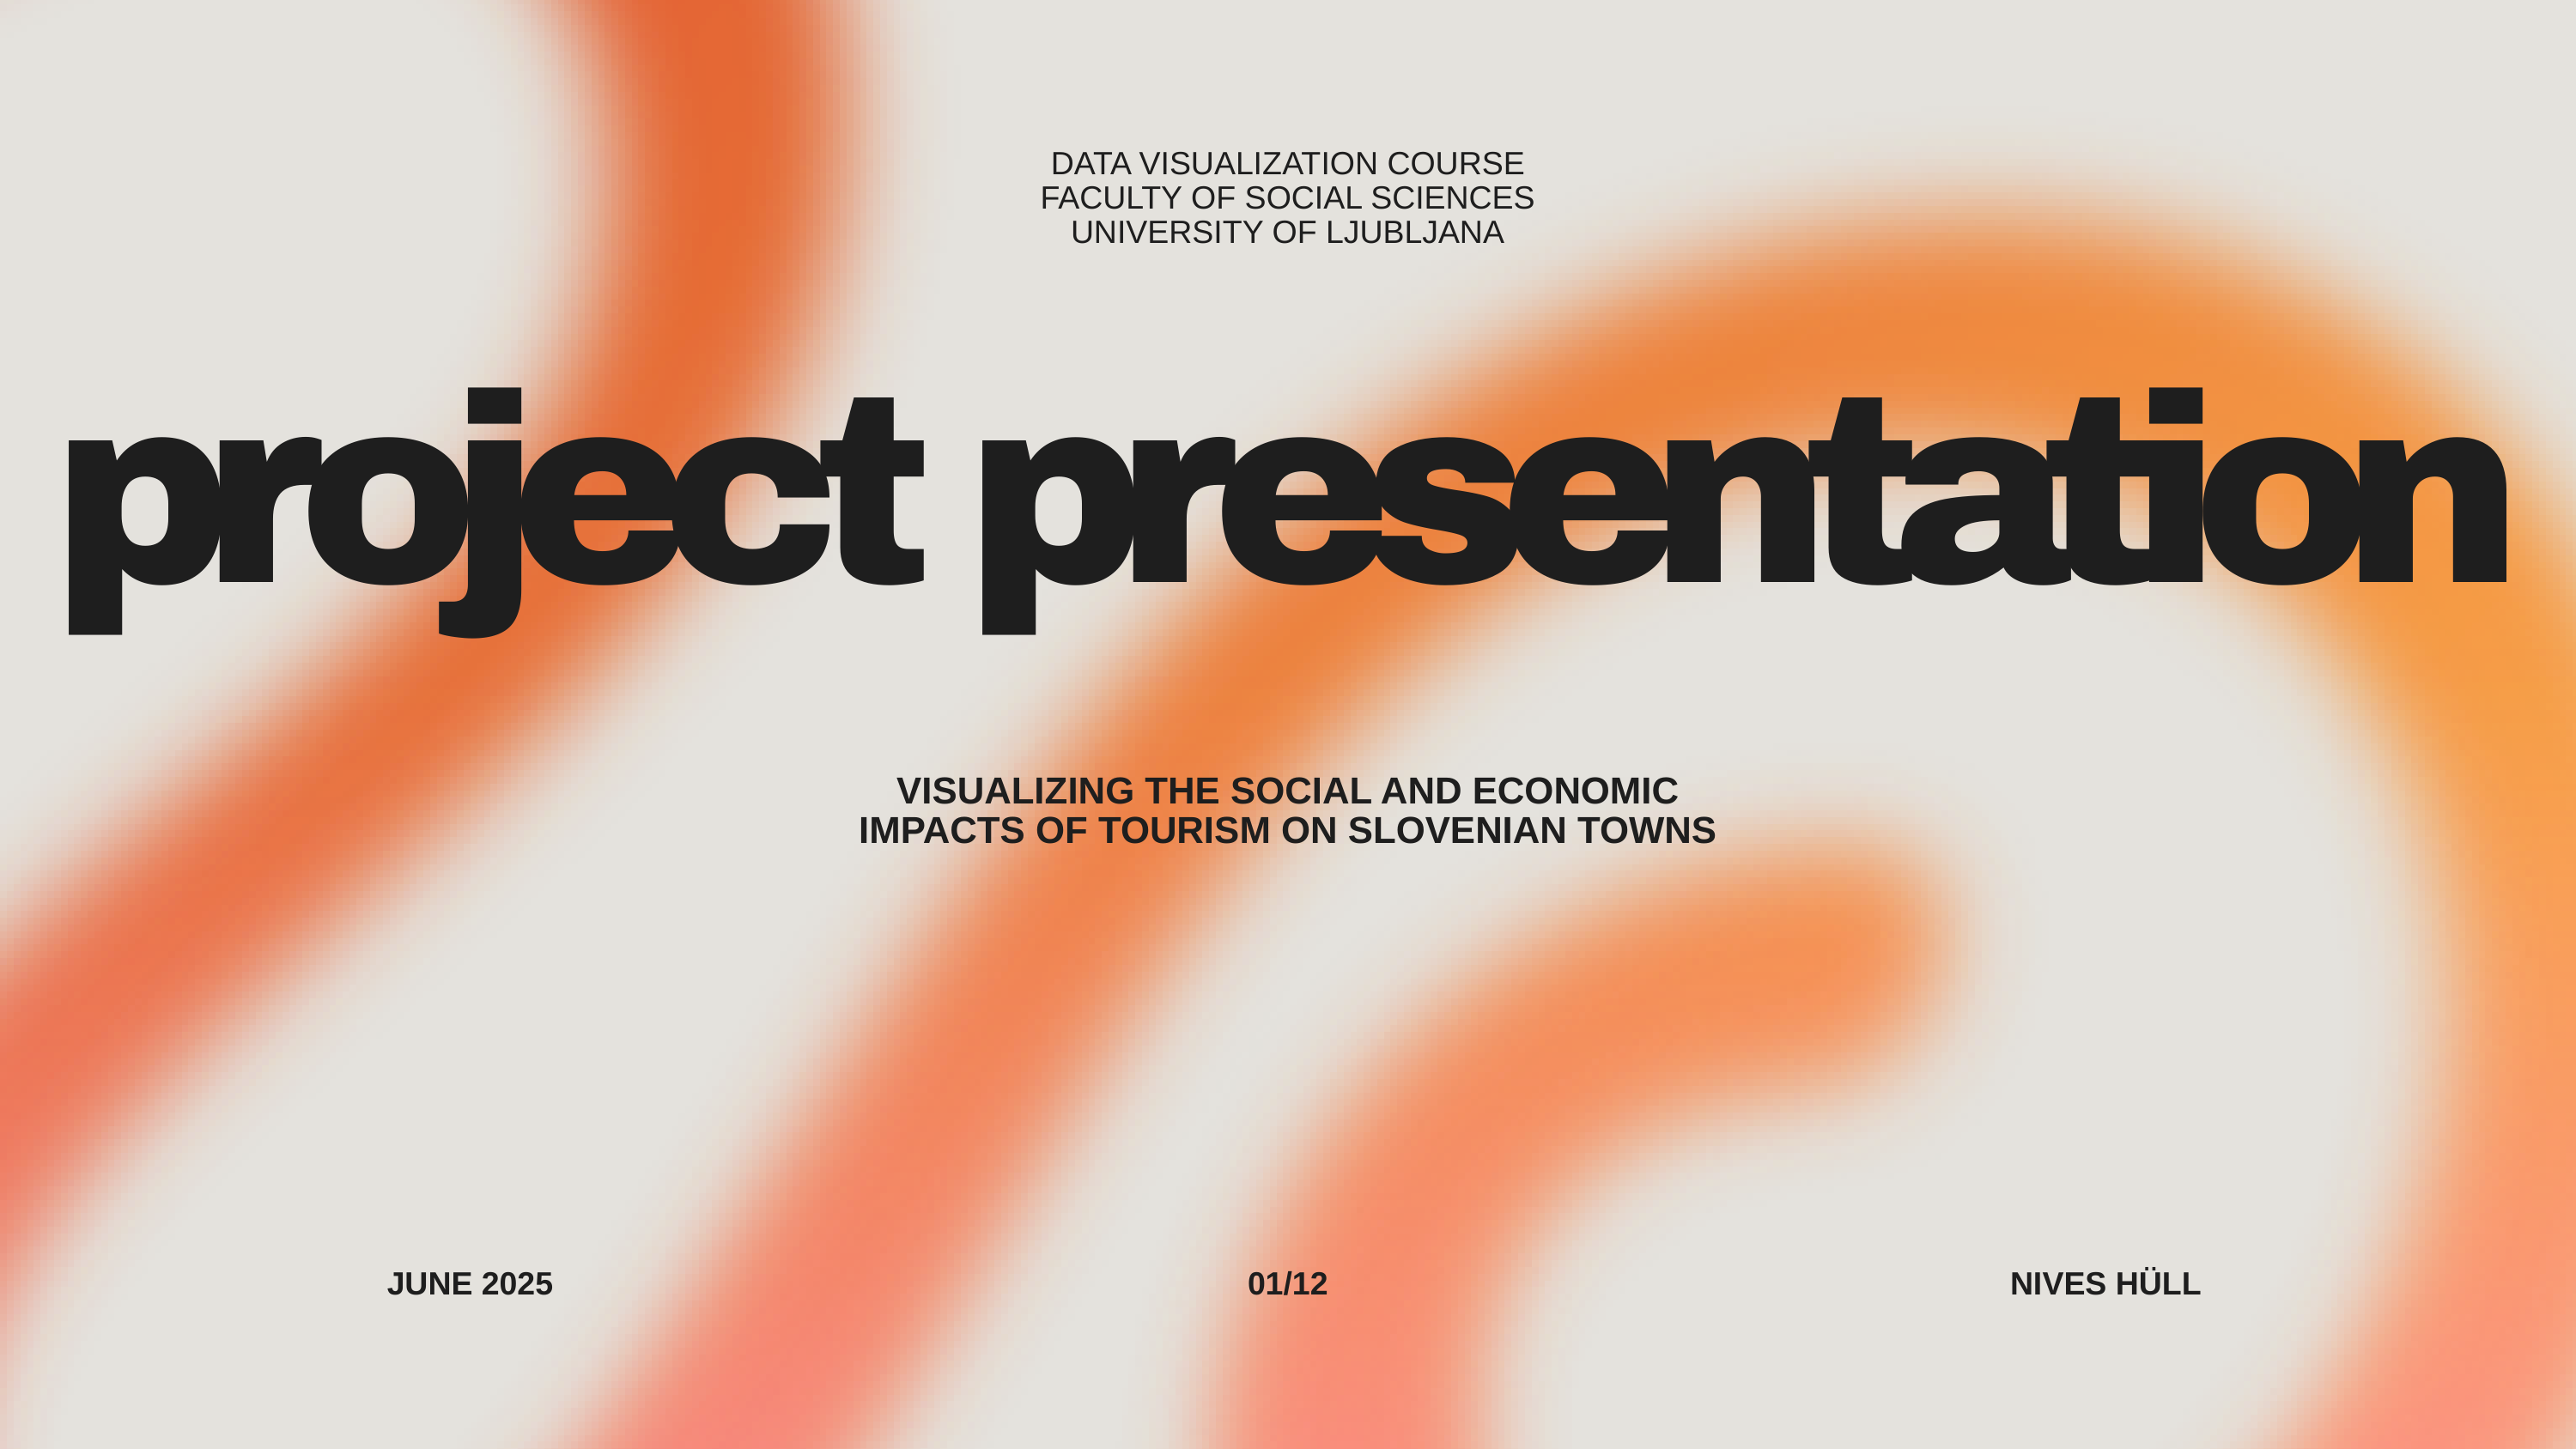

DATA VISUALIZATION COURSE
FACULTY OF SOCIAL SCIENCES
UNIVERSITY OF LJUBLJANA
project presentation
VISUALIZING THE SOCIAL AND ECONOMIC IMPACTS OF TOURISM ON SLOVENIAN TOWNS
JUNE 2025
01/12
NIVES HÜLL